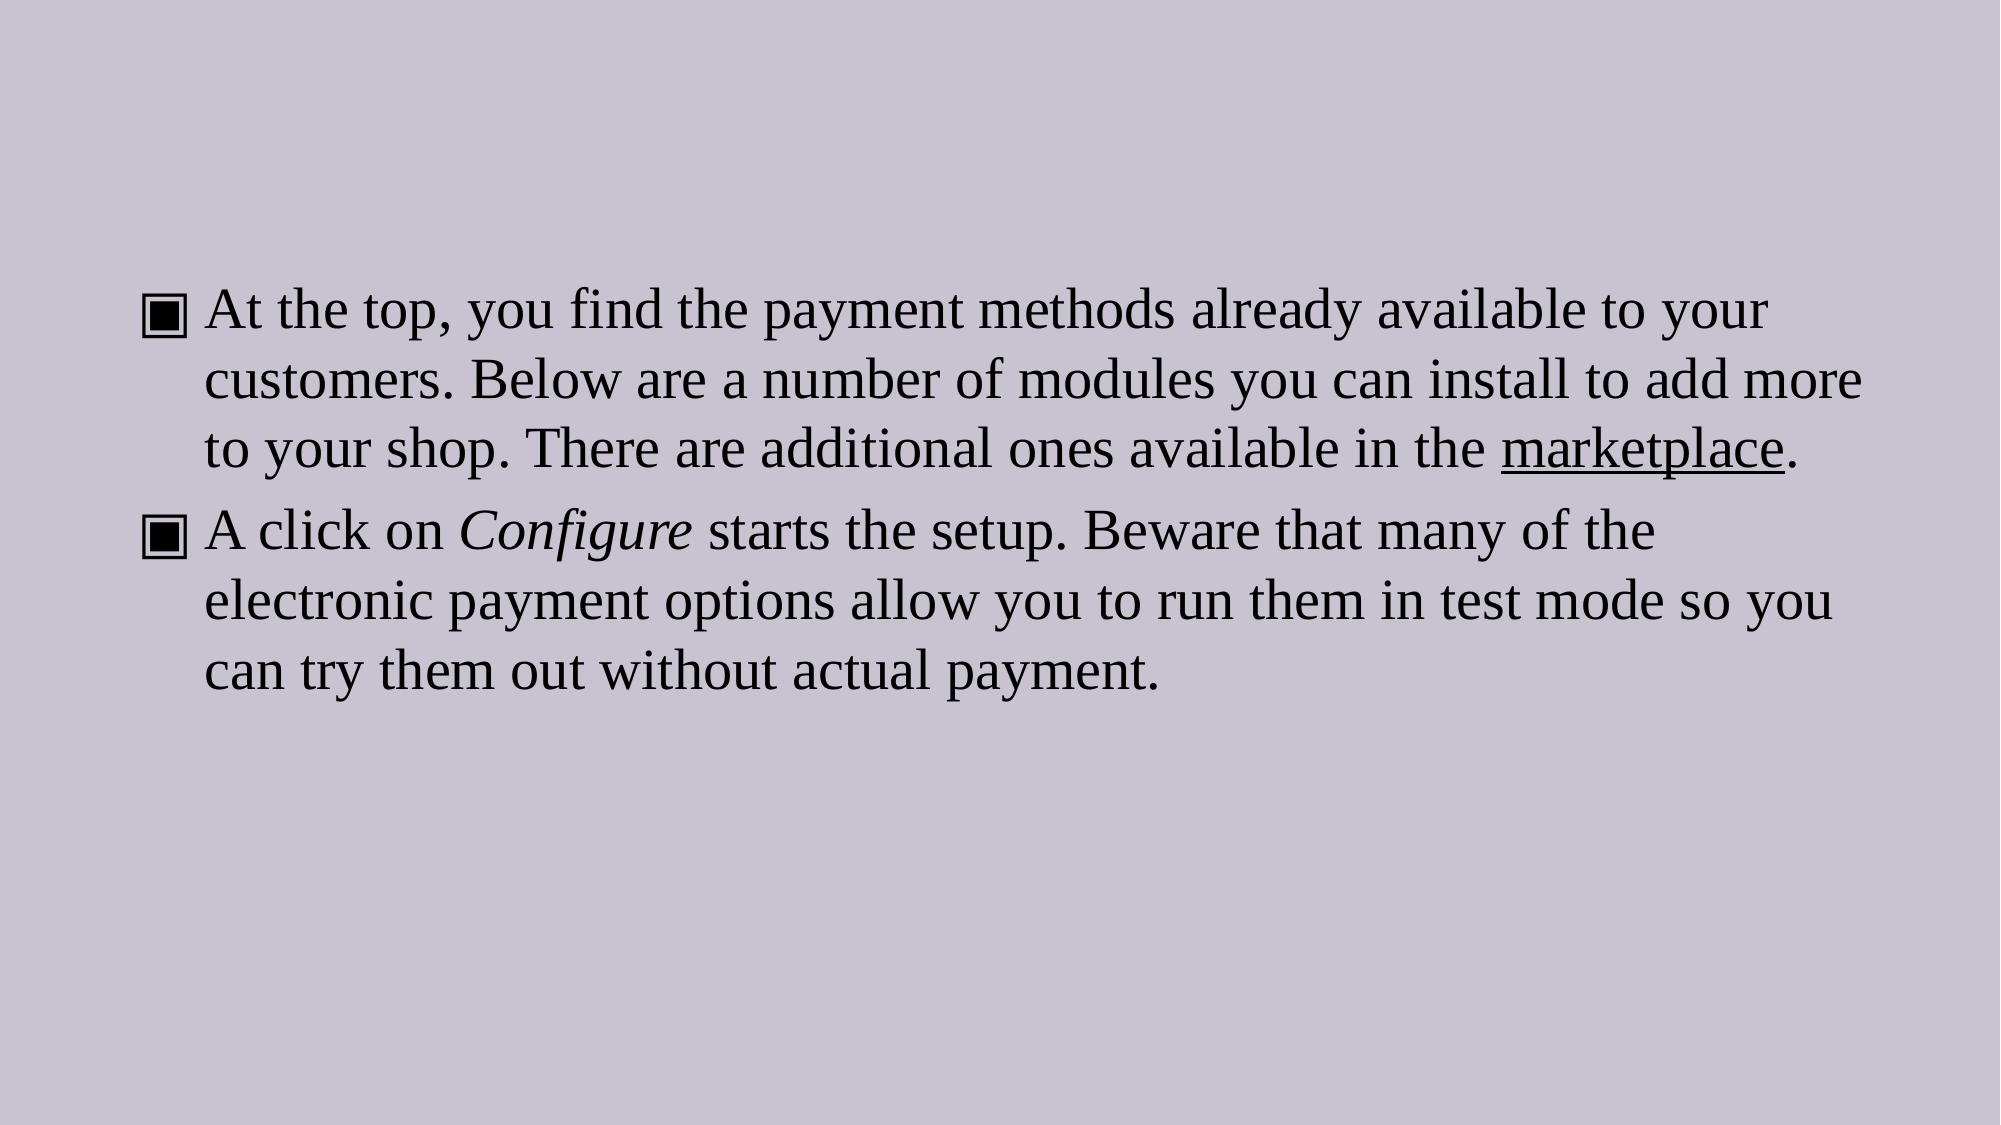

#
At the top, you find the payment methods already available to your customers. Below are a number of modules you can install to add more to your shop. There are additional ones available in the marketplace.
A click on Configure starts the setup. Beware that many of the electronic payment options allow you to run them in test mode so you can try them out without actual payment.